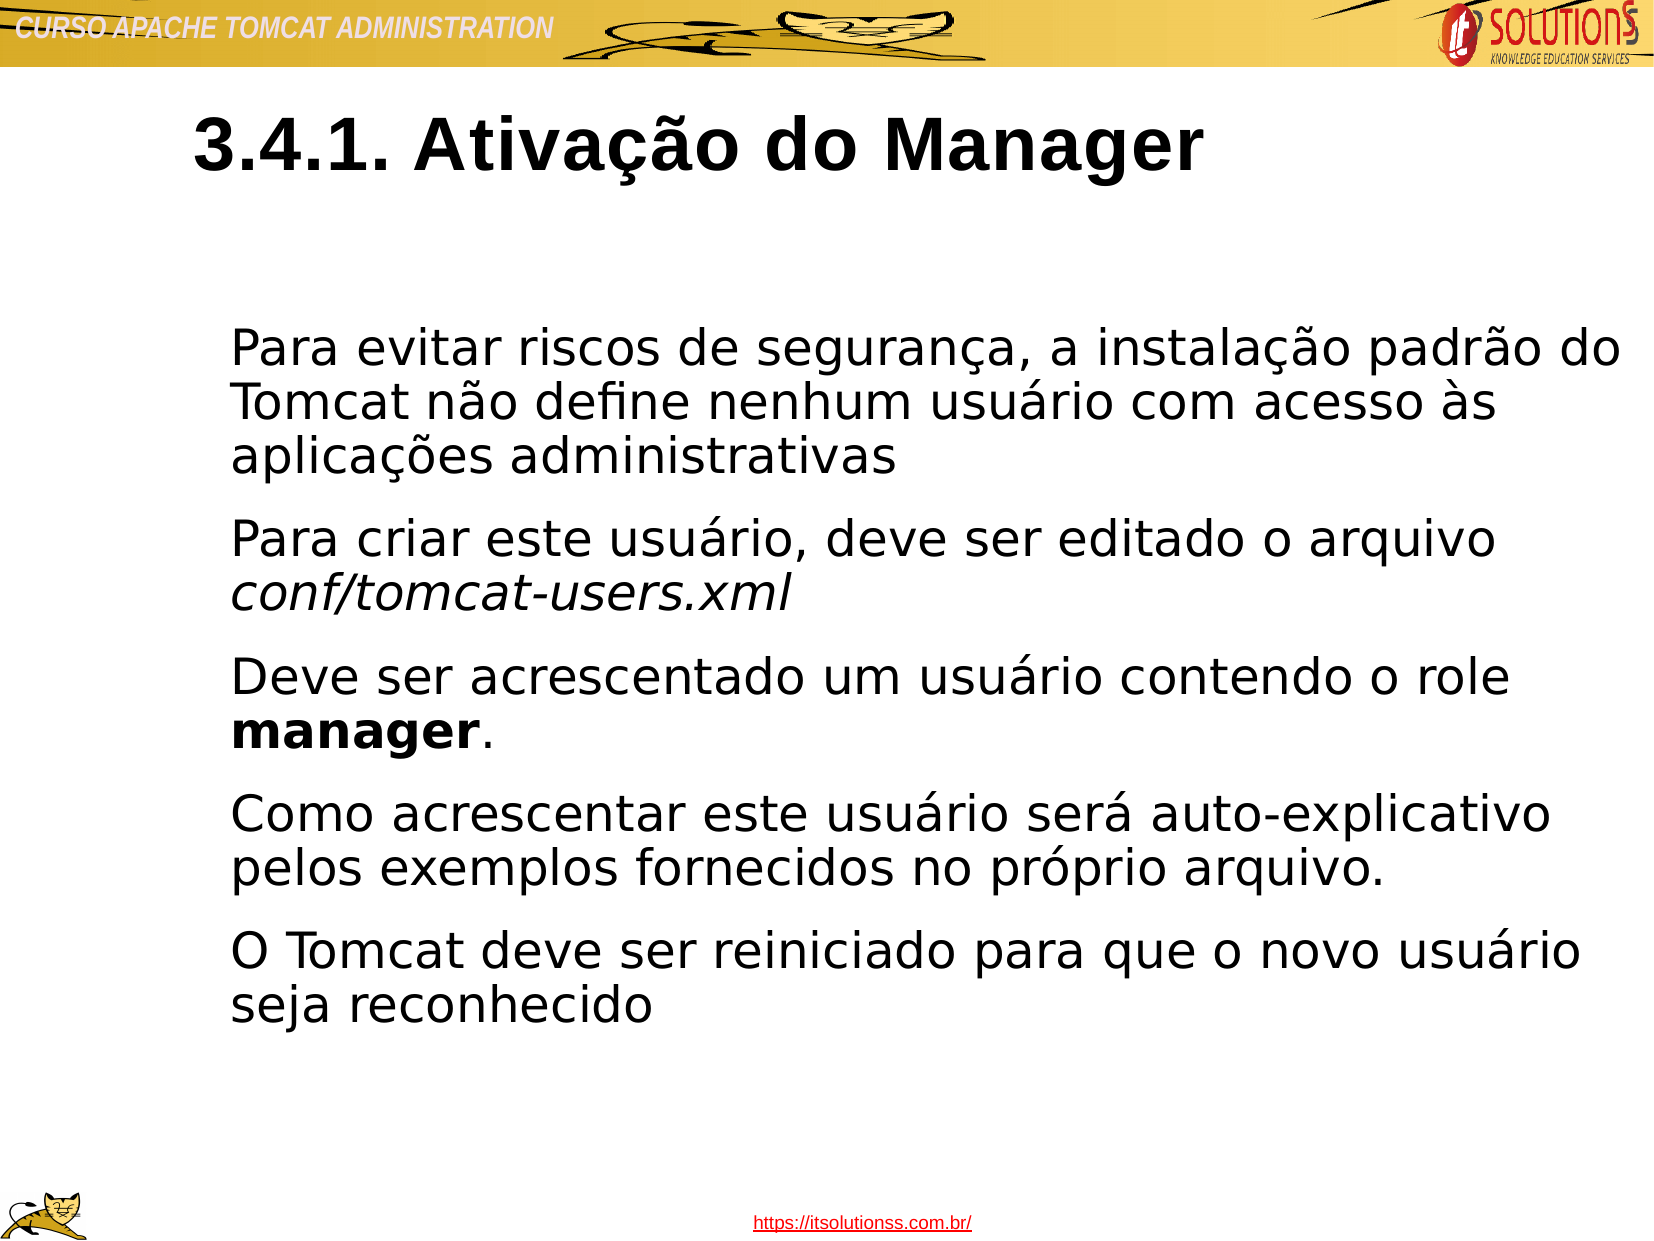

3.4.1. Ativação do Manager
Para evitar riscos de segurança, a instalação padrão do Tomcat não define nenhum usuário com acesso às aplicações administrativas
Para criar este usuário, deve ser editado o arquivo conf/tomcat-users.xml
Deve ser acrescentado um usuário contendo o role manager.
Como acrescentar este usuário será auto-explicativo pelos exemplos fornecidos no próprio arquivo.
O Tomcat deve ser reiniciado para que o novo usuário seja reconhecido